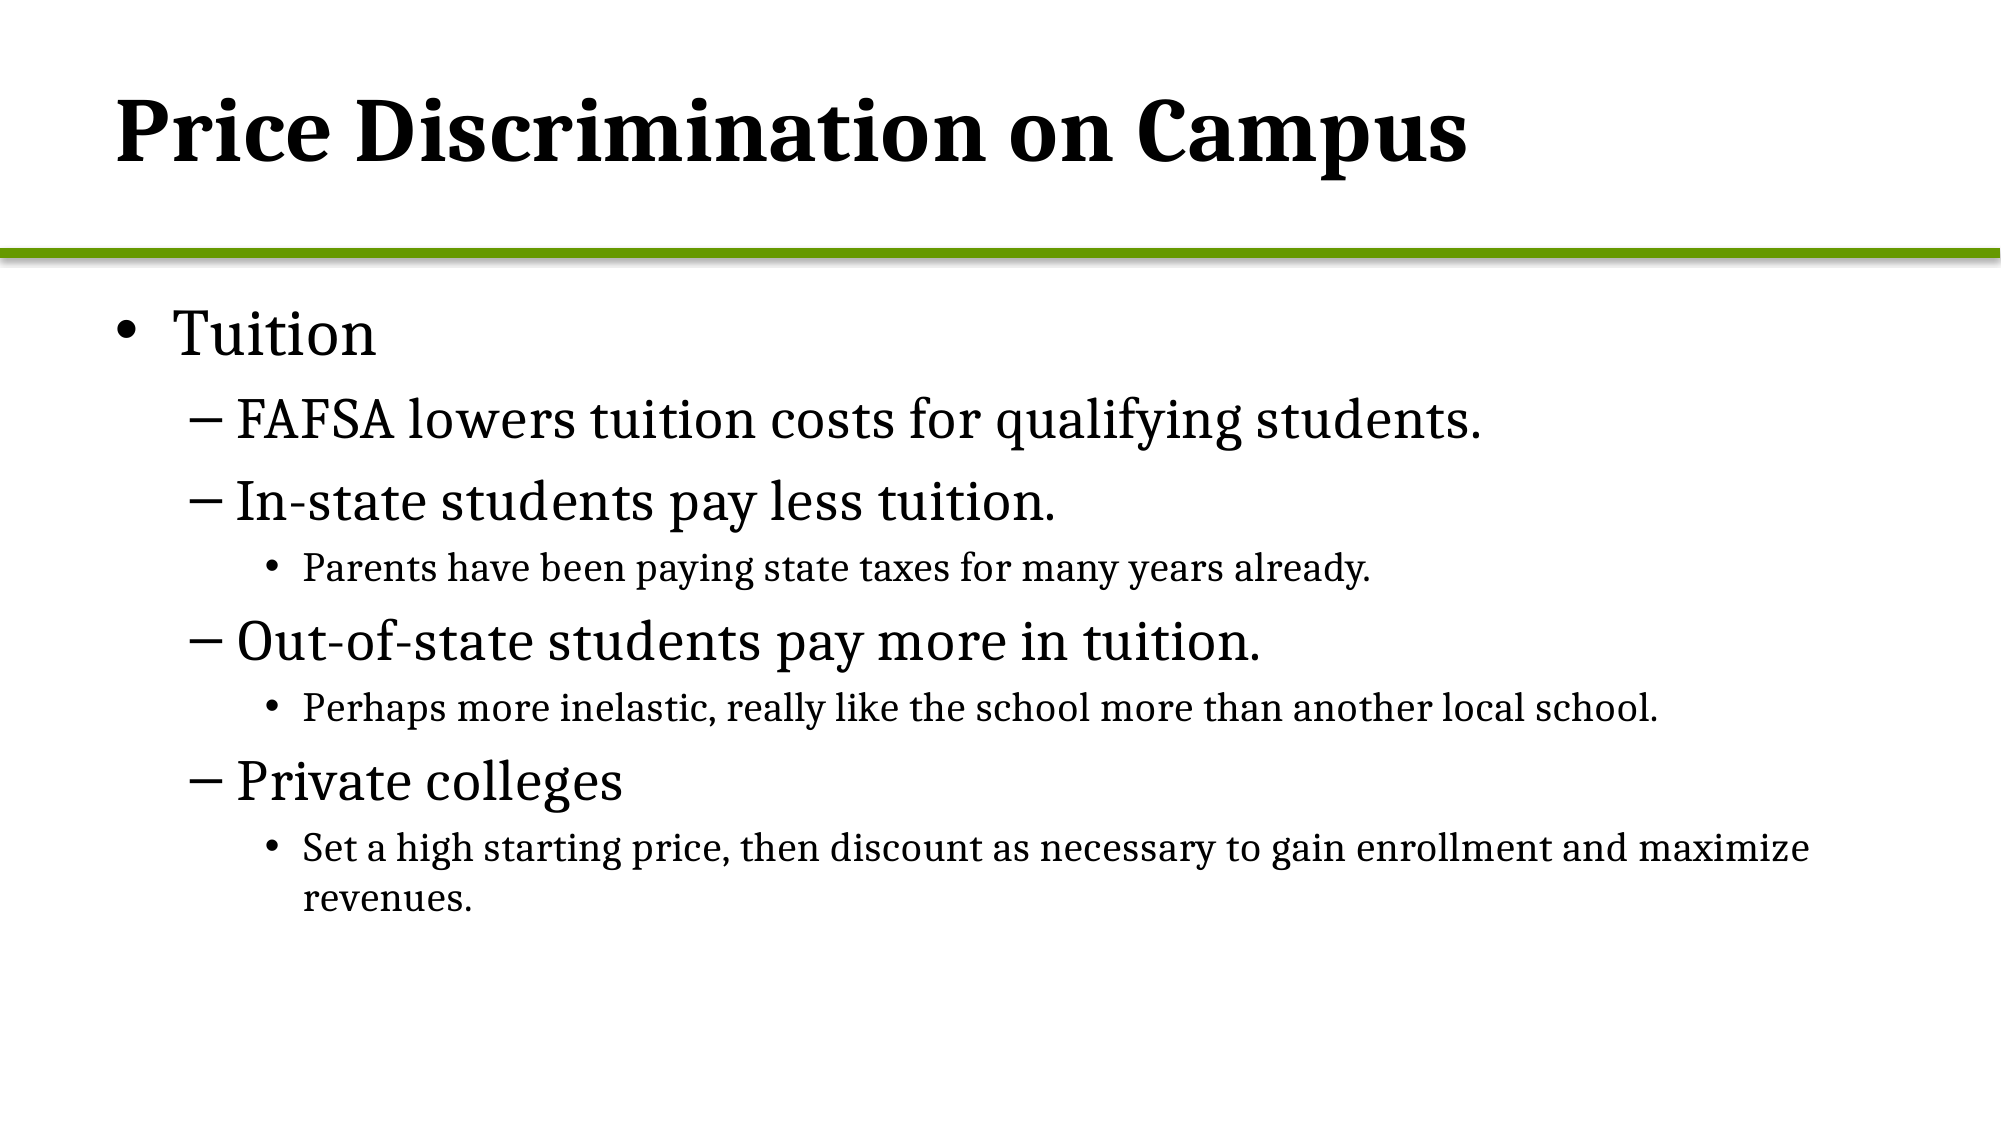

# Price Discrimination on Campus
Tuition
FAFSA lowers tuition costs for qualifying students.
In-state students pay less tuition.
Parents have been paying state taxes for many years already.
Out-of-state students pay more in tuition.
Perhaps more inelastic, really like the school more than another local school.
Private colleges
Set a high starting price, then discount as necessary to gain enrollment and maximize revenues.